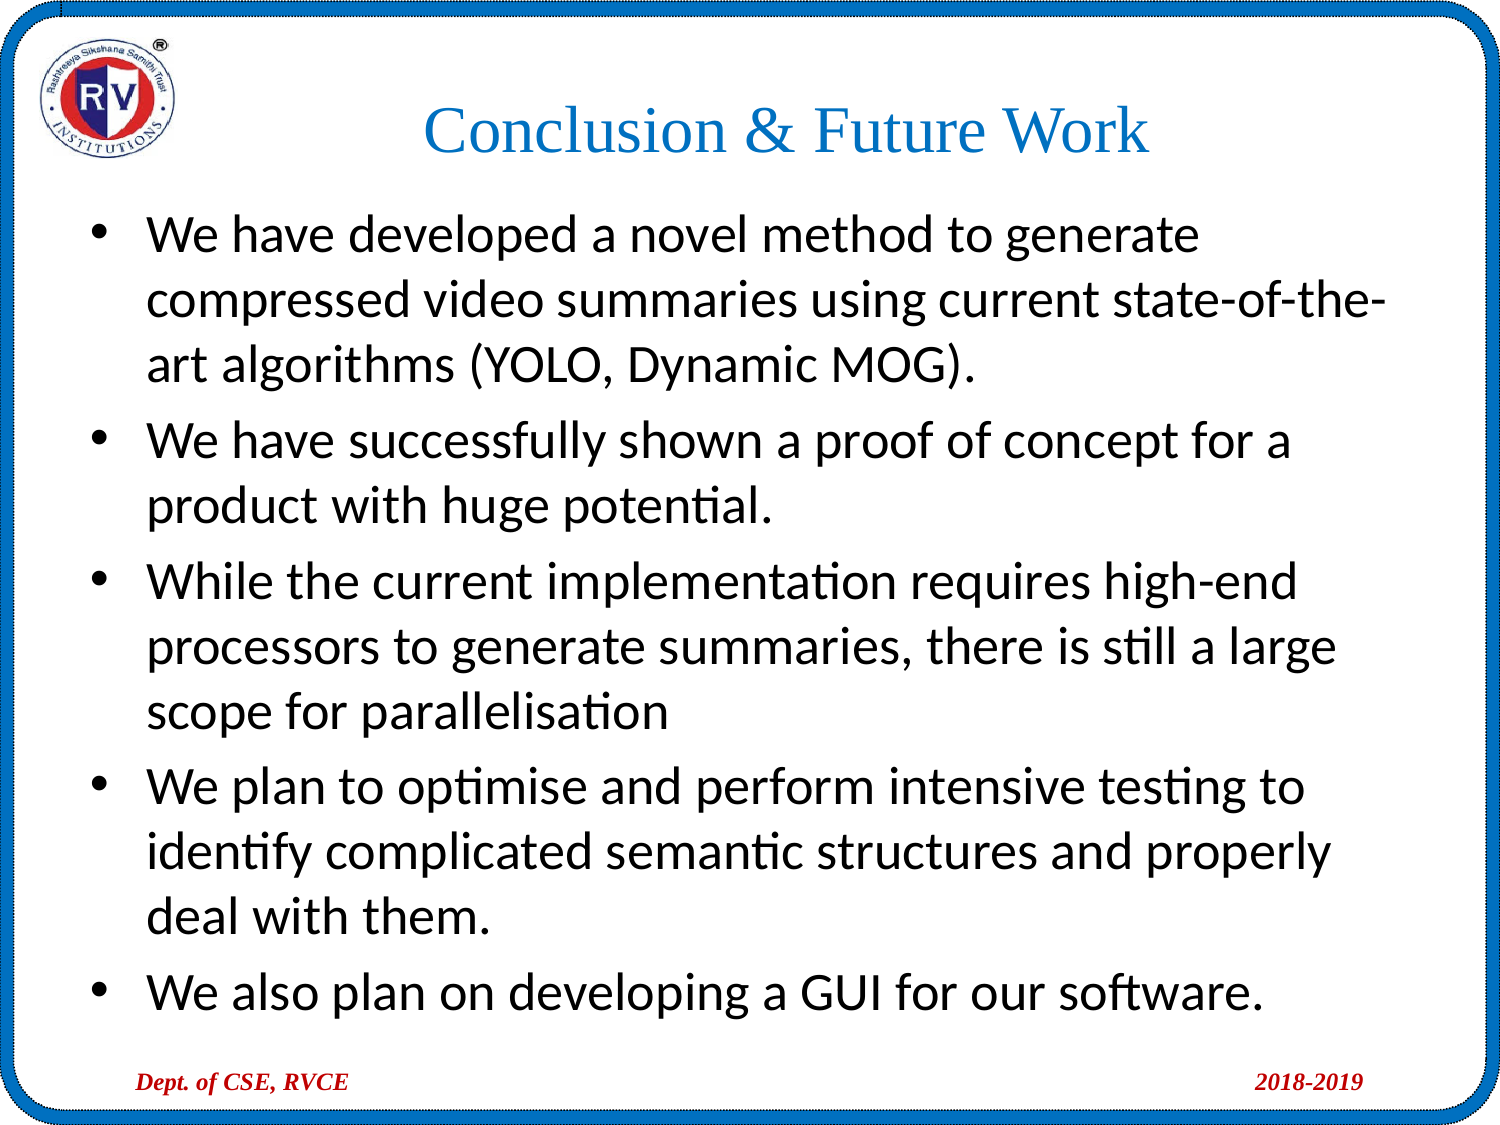

Conclusion & Future Work

We have developed a novel method to generate compressed video summaries using current state-of-the-art algorithms (YOLO, Dynamic MOG).
We have successfully shown a proof of concept for a product with huge potential.
While the current implementation requires high-end processors to generate summaries, there is still a large scope for parallelisation
We plan to optimise and perform intensive testing to identify complicated semantic structures and properly deal with them.
We also plan on developing a GUI for our software.